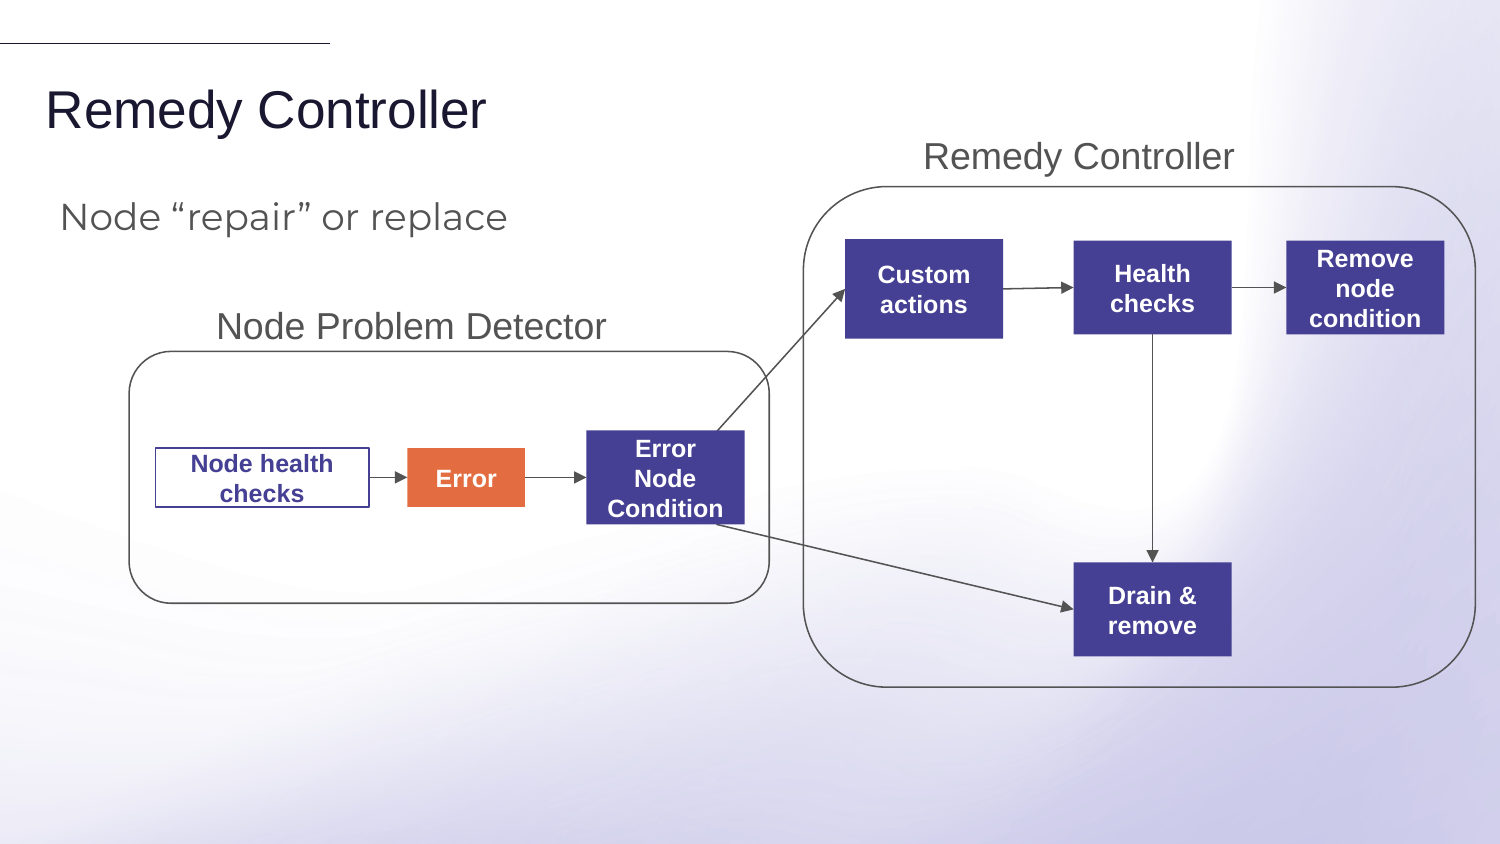

# Remedy Controller
Remedy Controller
Node “repair” or replace

Custom actions
Health checks
Remove node condition
Node Problem Detector

Error Node Condition
Node health checks
Error
Drain & remove